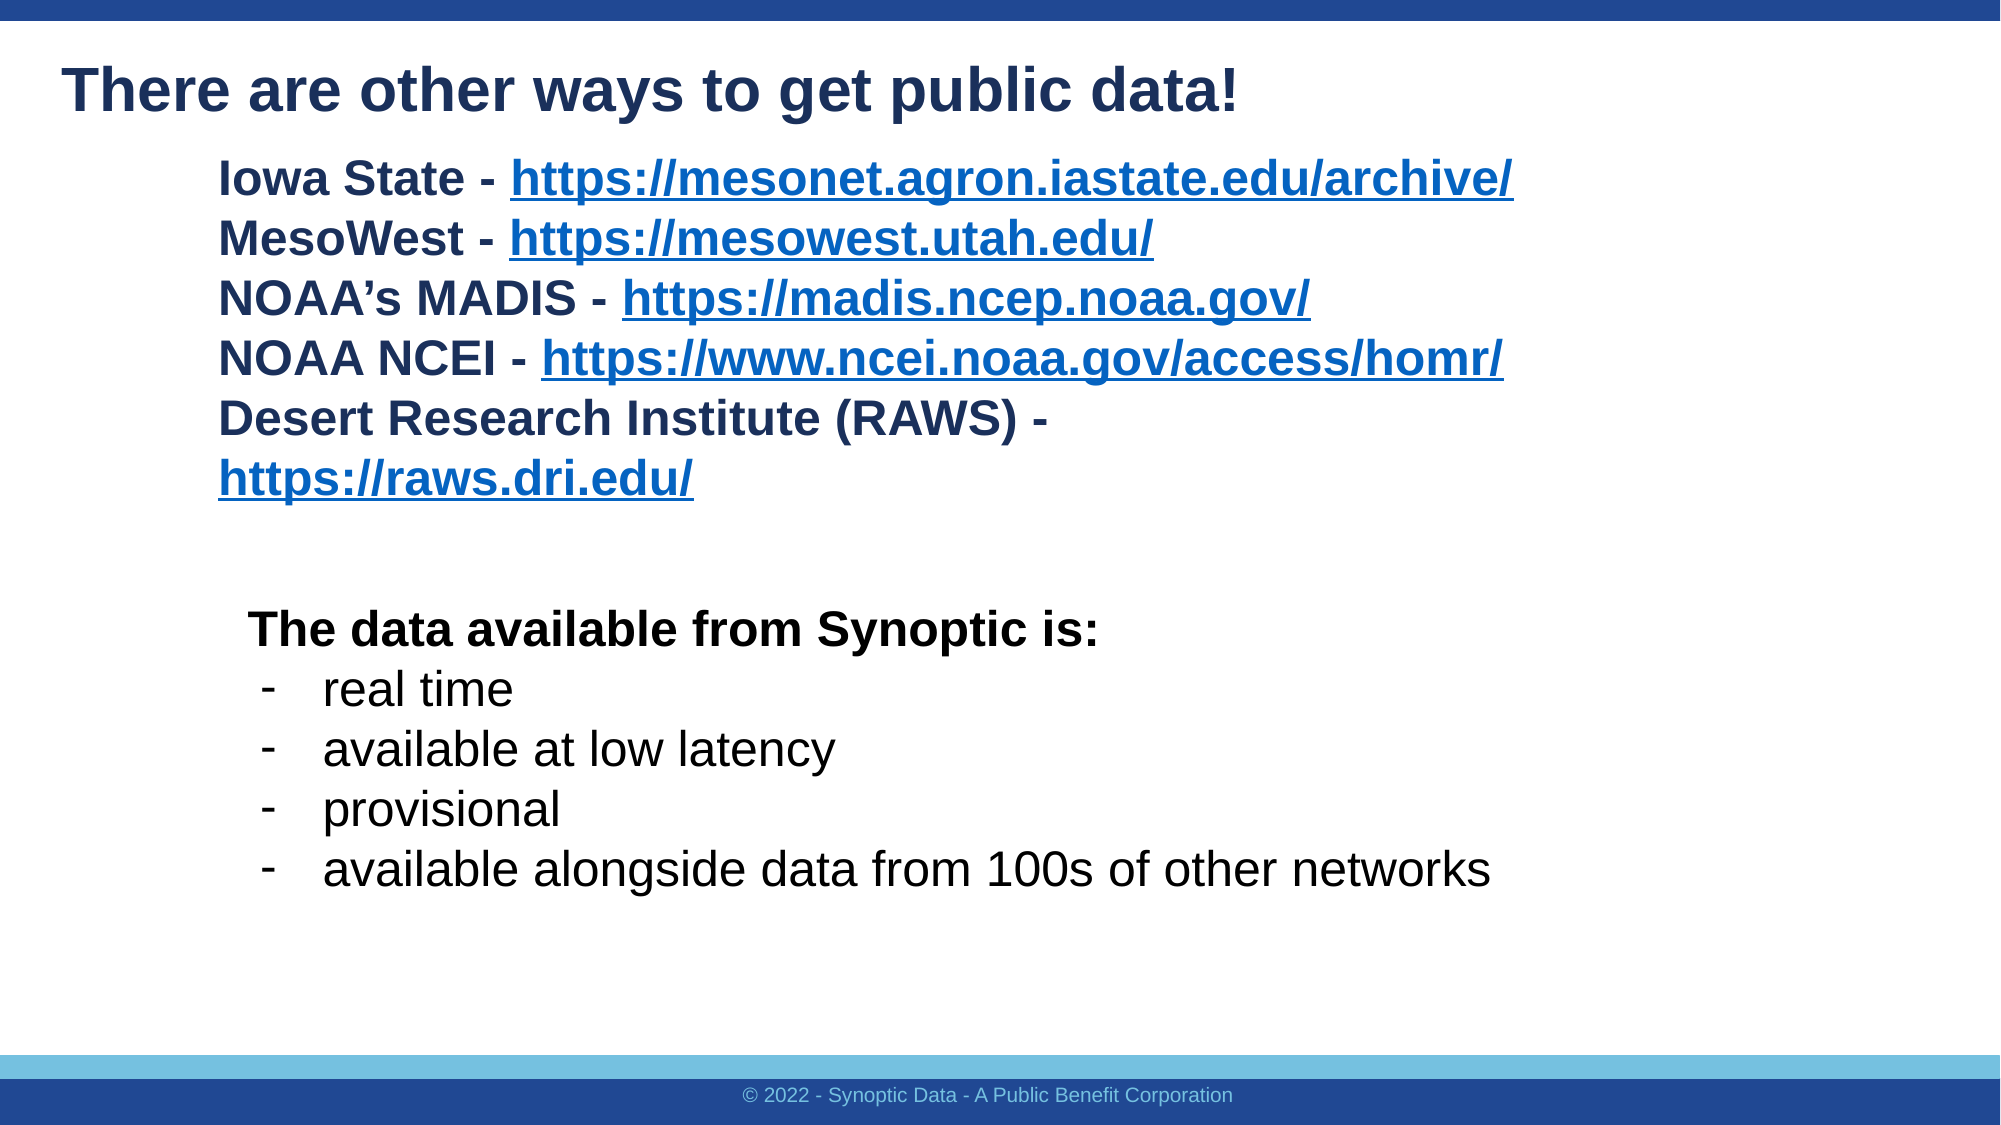

There are other ways to get public data!
Iowa State - https://mesonet.agron.iastate.edu/archive/
MesoWest - https://mesowest.utah.edu/
NOAA’s MADIS - https://madis.ncep.noaa.gov/
NOAA NCEI - https://www.ncei.noaa.gov/access/homr/
Desert Research Institute (RAWS) - https://raws.dri.edu/

The data available from Synoptic is:
real time
available at low latency
provisional
available alongside data from 100s of other networks
© 2022 - Synoptic Data - A Public Benefit Corporation